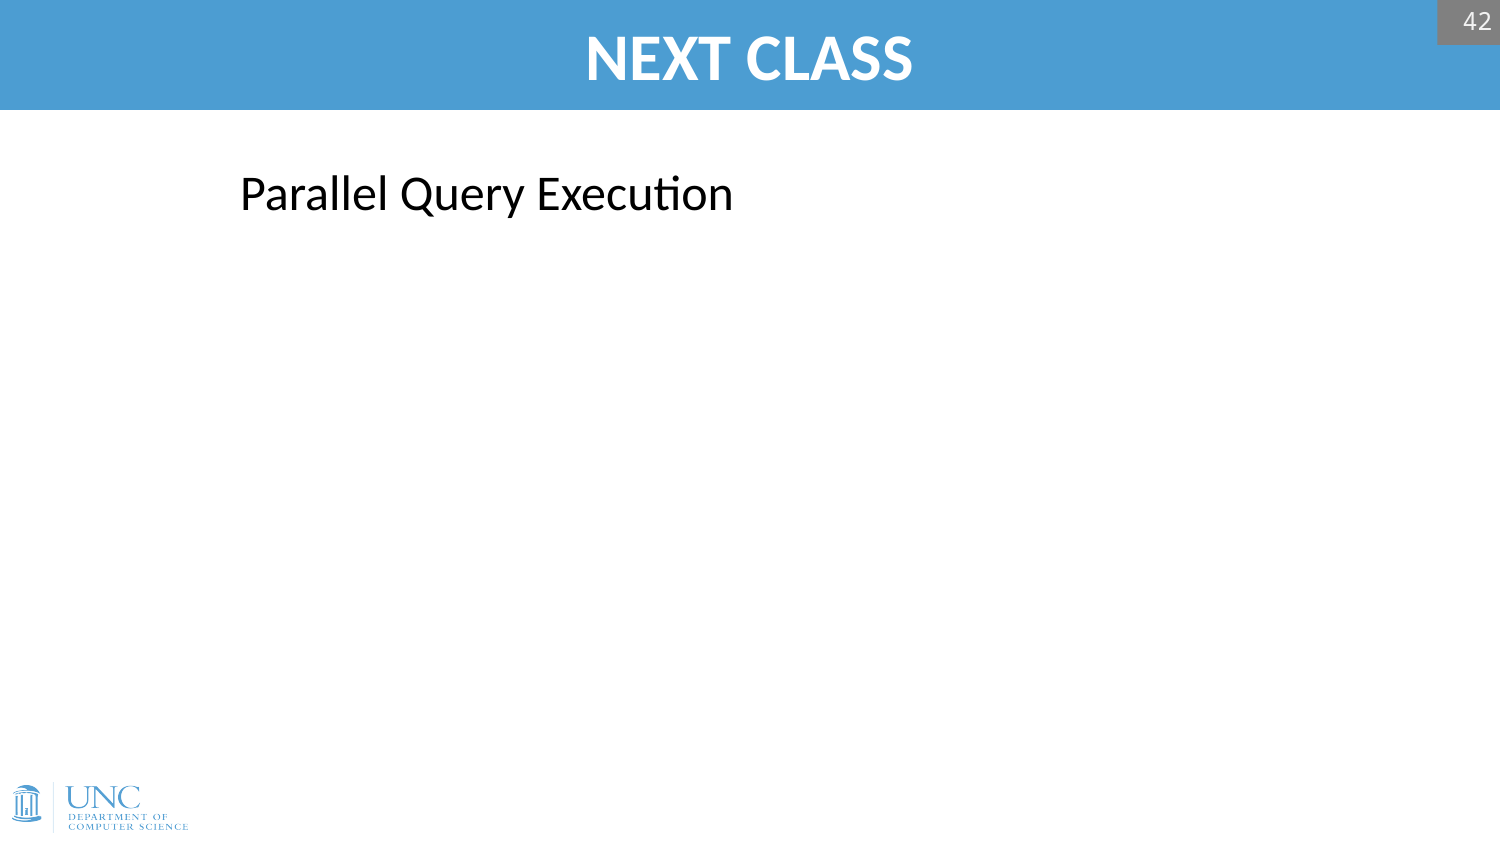

# NEXT CLASS
42
Parallel Query Execution